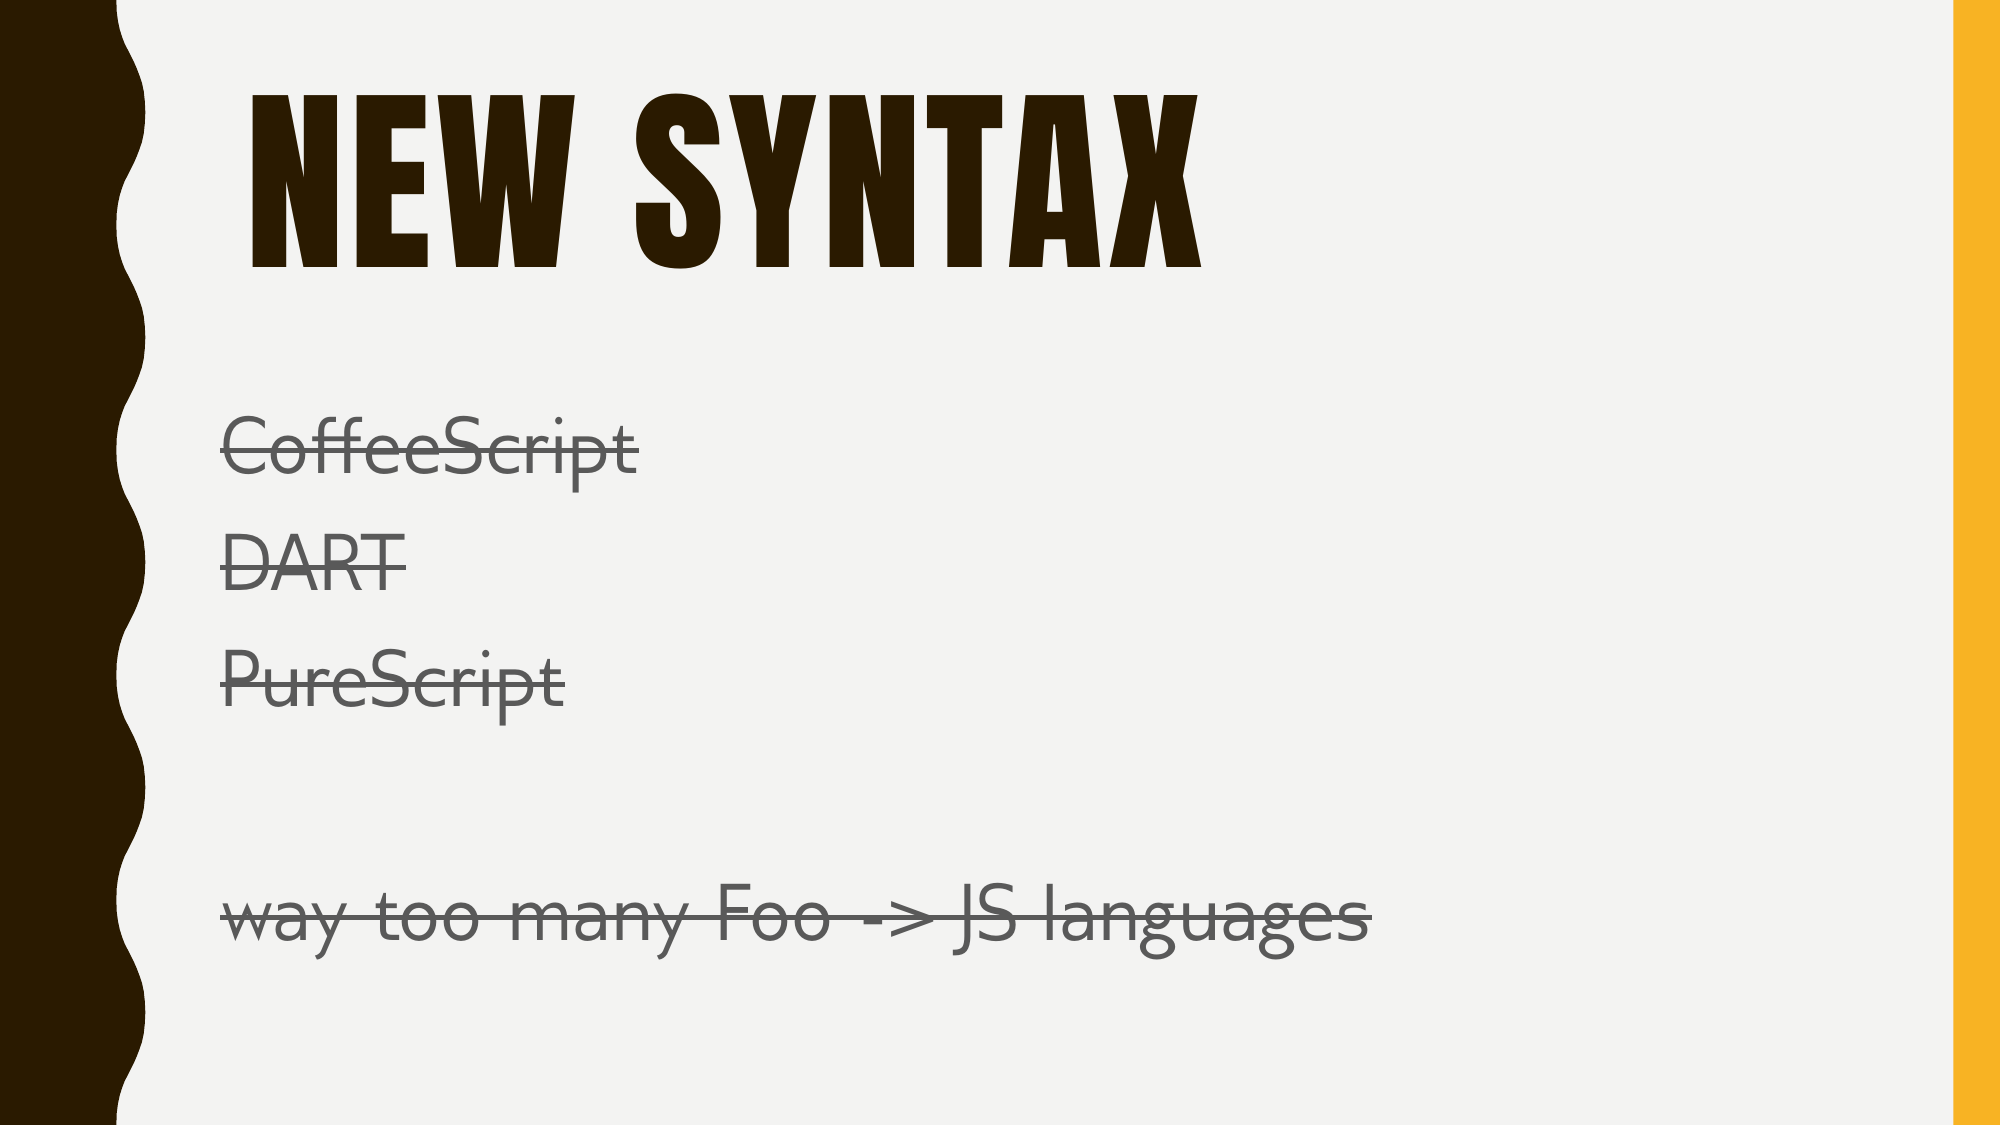

New Syntax
CoffeeScript
DART
PureScript

way too many Foo -> JS languages